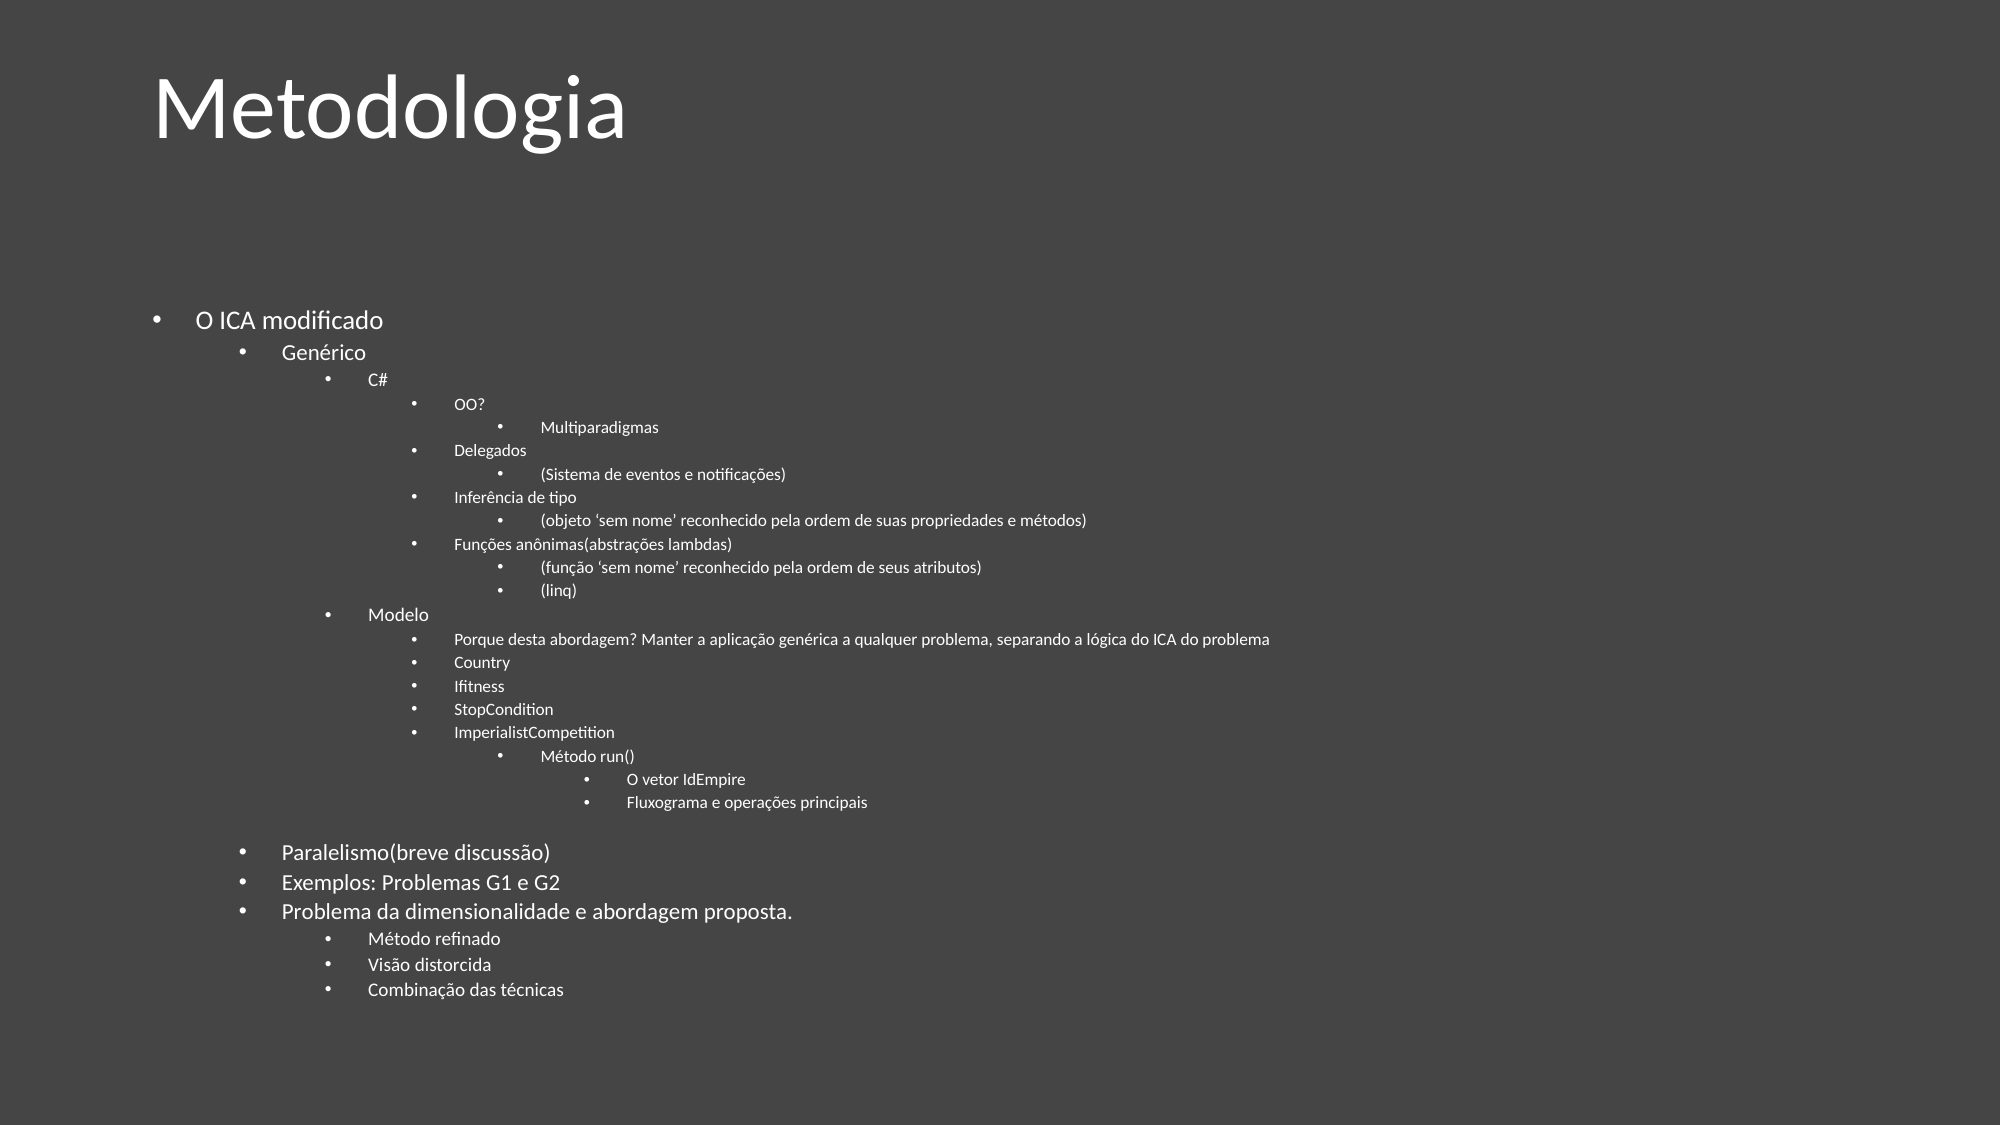

# Metodologia
O ICA modificado
Genérico
C#
OO?
Multiparadigmas
Delegados
(Sistema de eventos e notificações)
Inferência de tipo
(objeto ‘sem nome’ reconhecido pela ordem de suas propriedades e métodos)
Funções anônimas(abstrações lambdas)
(função ‘sem nome’ reconhecido pela ordem de seus atributos)
(linq)
Modelo
Porque desta abordagem? Manter a aplicação genérica a qualquer problema, separando a lógica do ICA do problema
Country
Ifitness
StopCondition
ImperialistCompetition
Método run()
O vetor IdEmpire
Fluxograma e operações principais

Paralelismo(breve discussão)
Exemplos: Problemas G1 e G2
Problema da dimensionalidade e abordagem proposta.
Método refinado
Visão distorcida
Combinação das técnicas